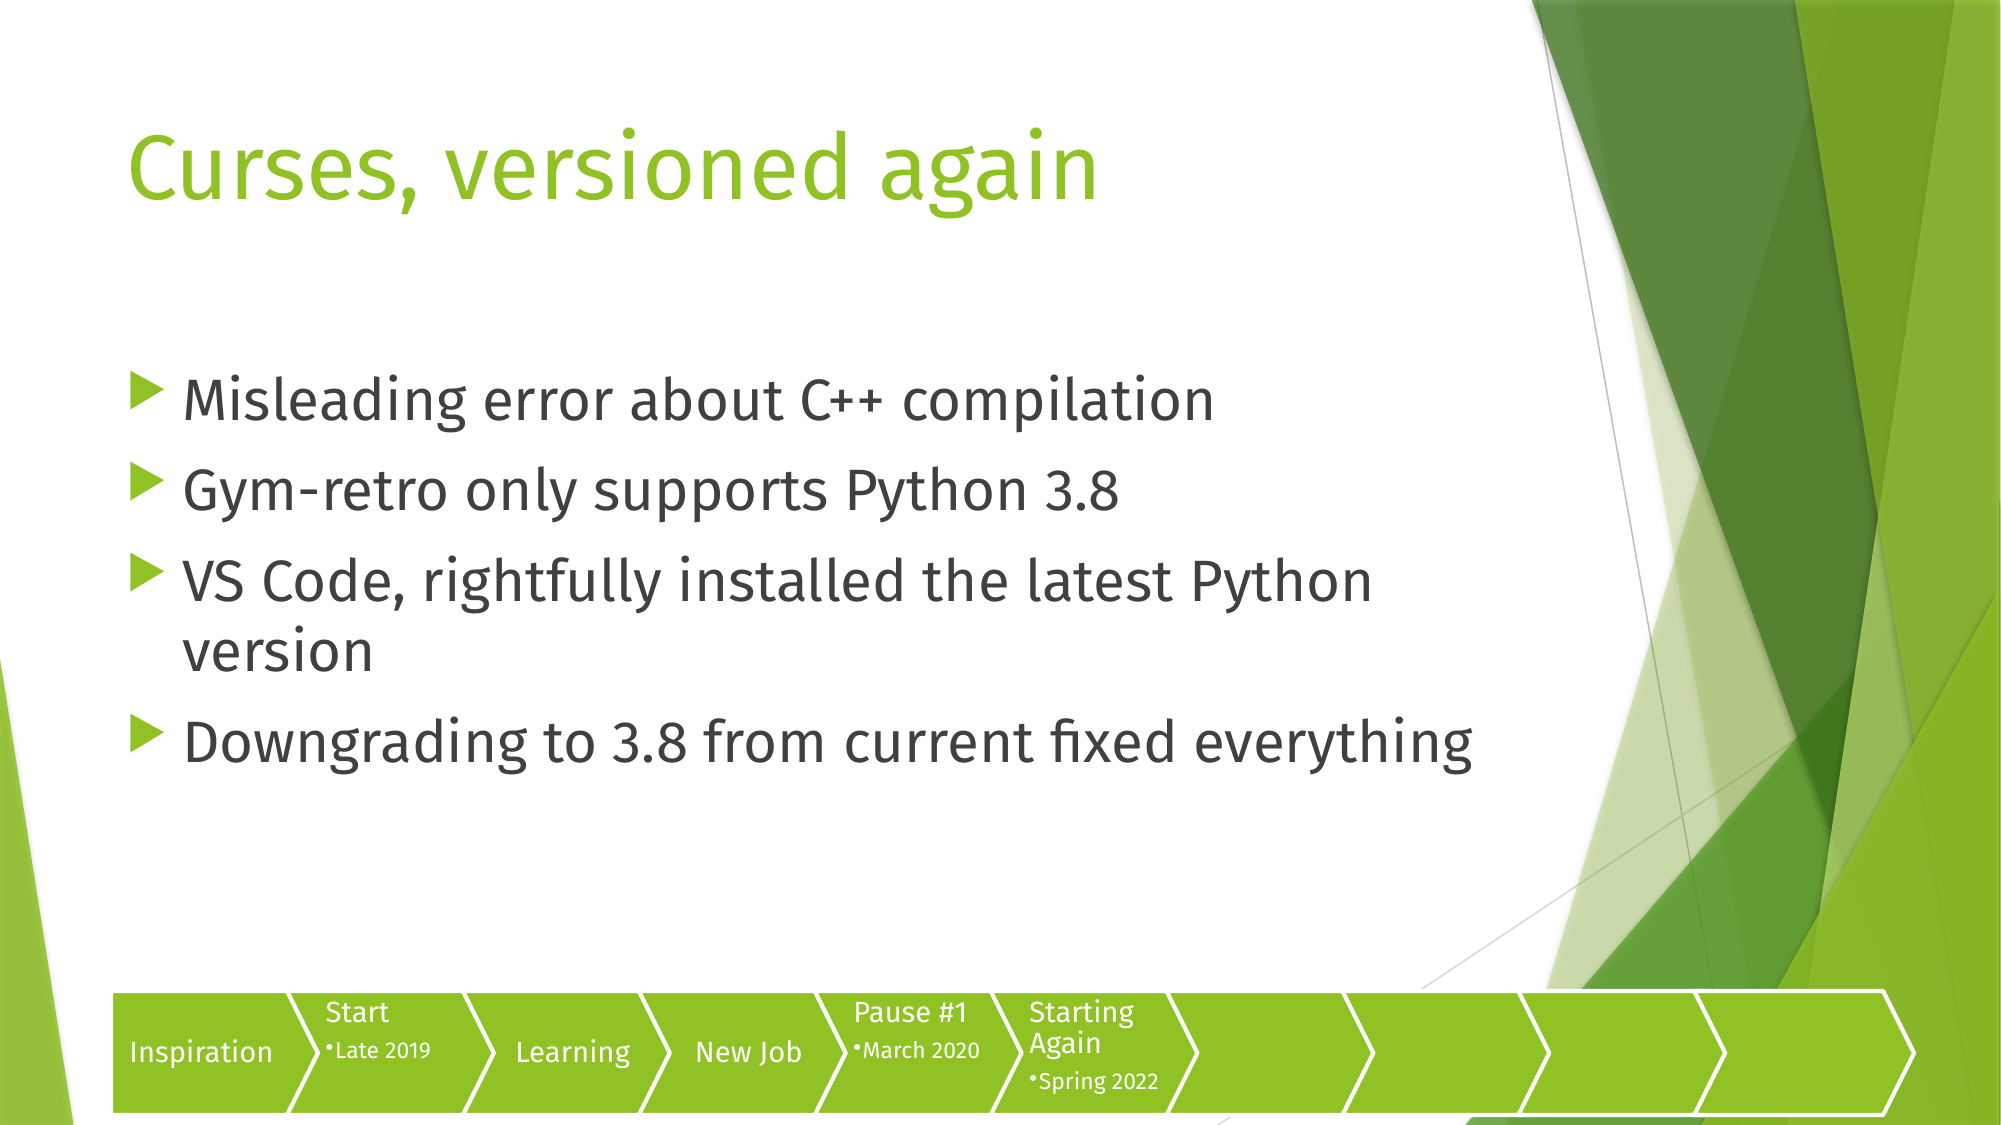

# Curses, versioned again
Misleading error about C++ compilation
Gym-retro only supports Python 3.8
VS Code, rightfully installed the latest Python version
Downgrading to 3.8 from current fixed everything
Inspiration
Start
Late 2019
Learning
New Job
Pause #1
March 2020
Starting Again
Spring 2022